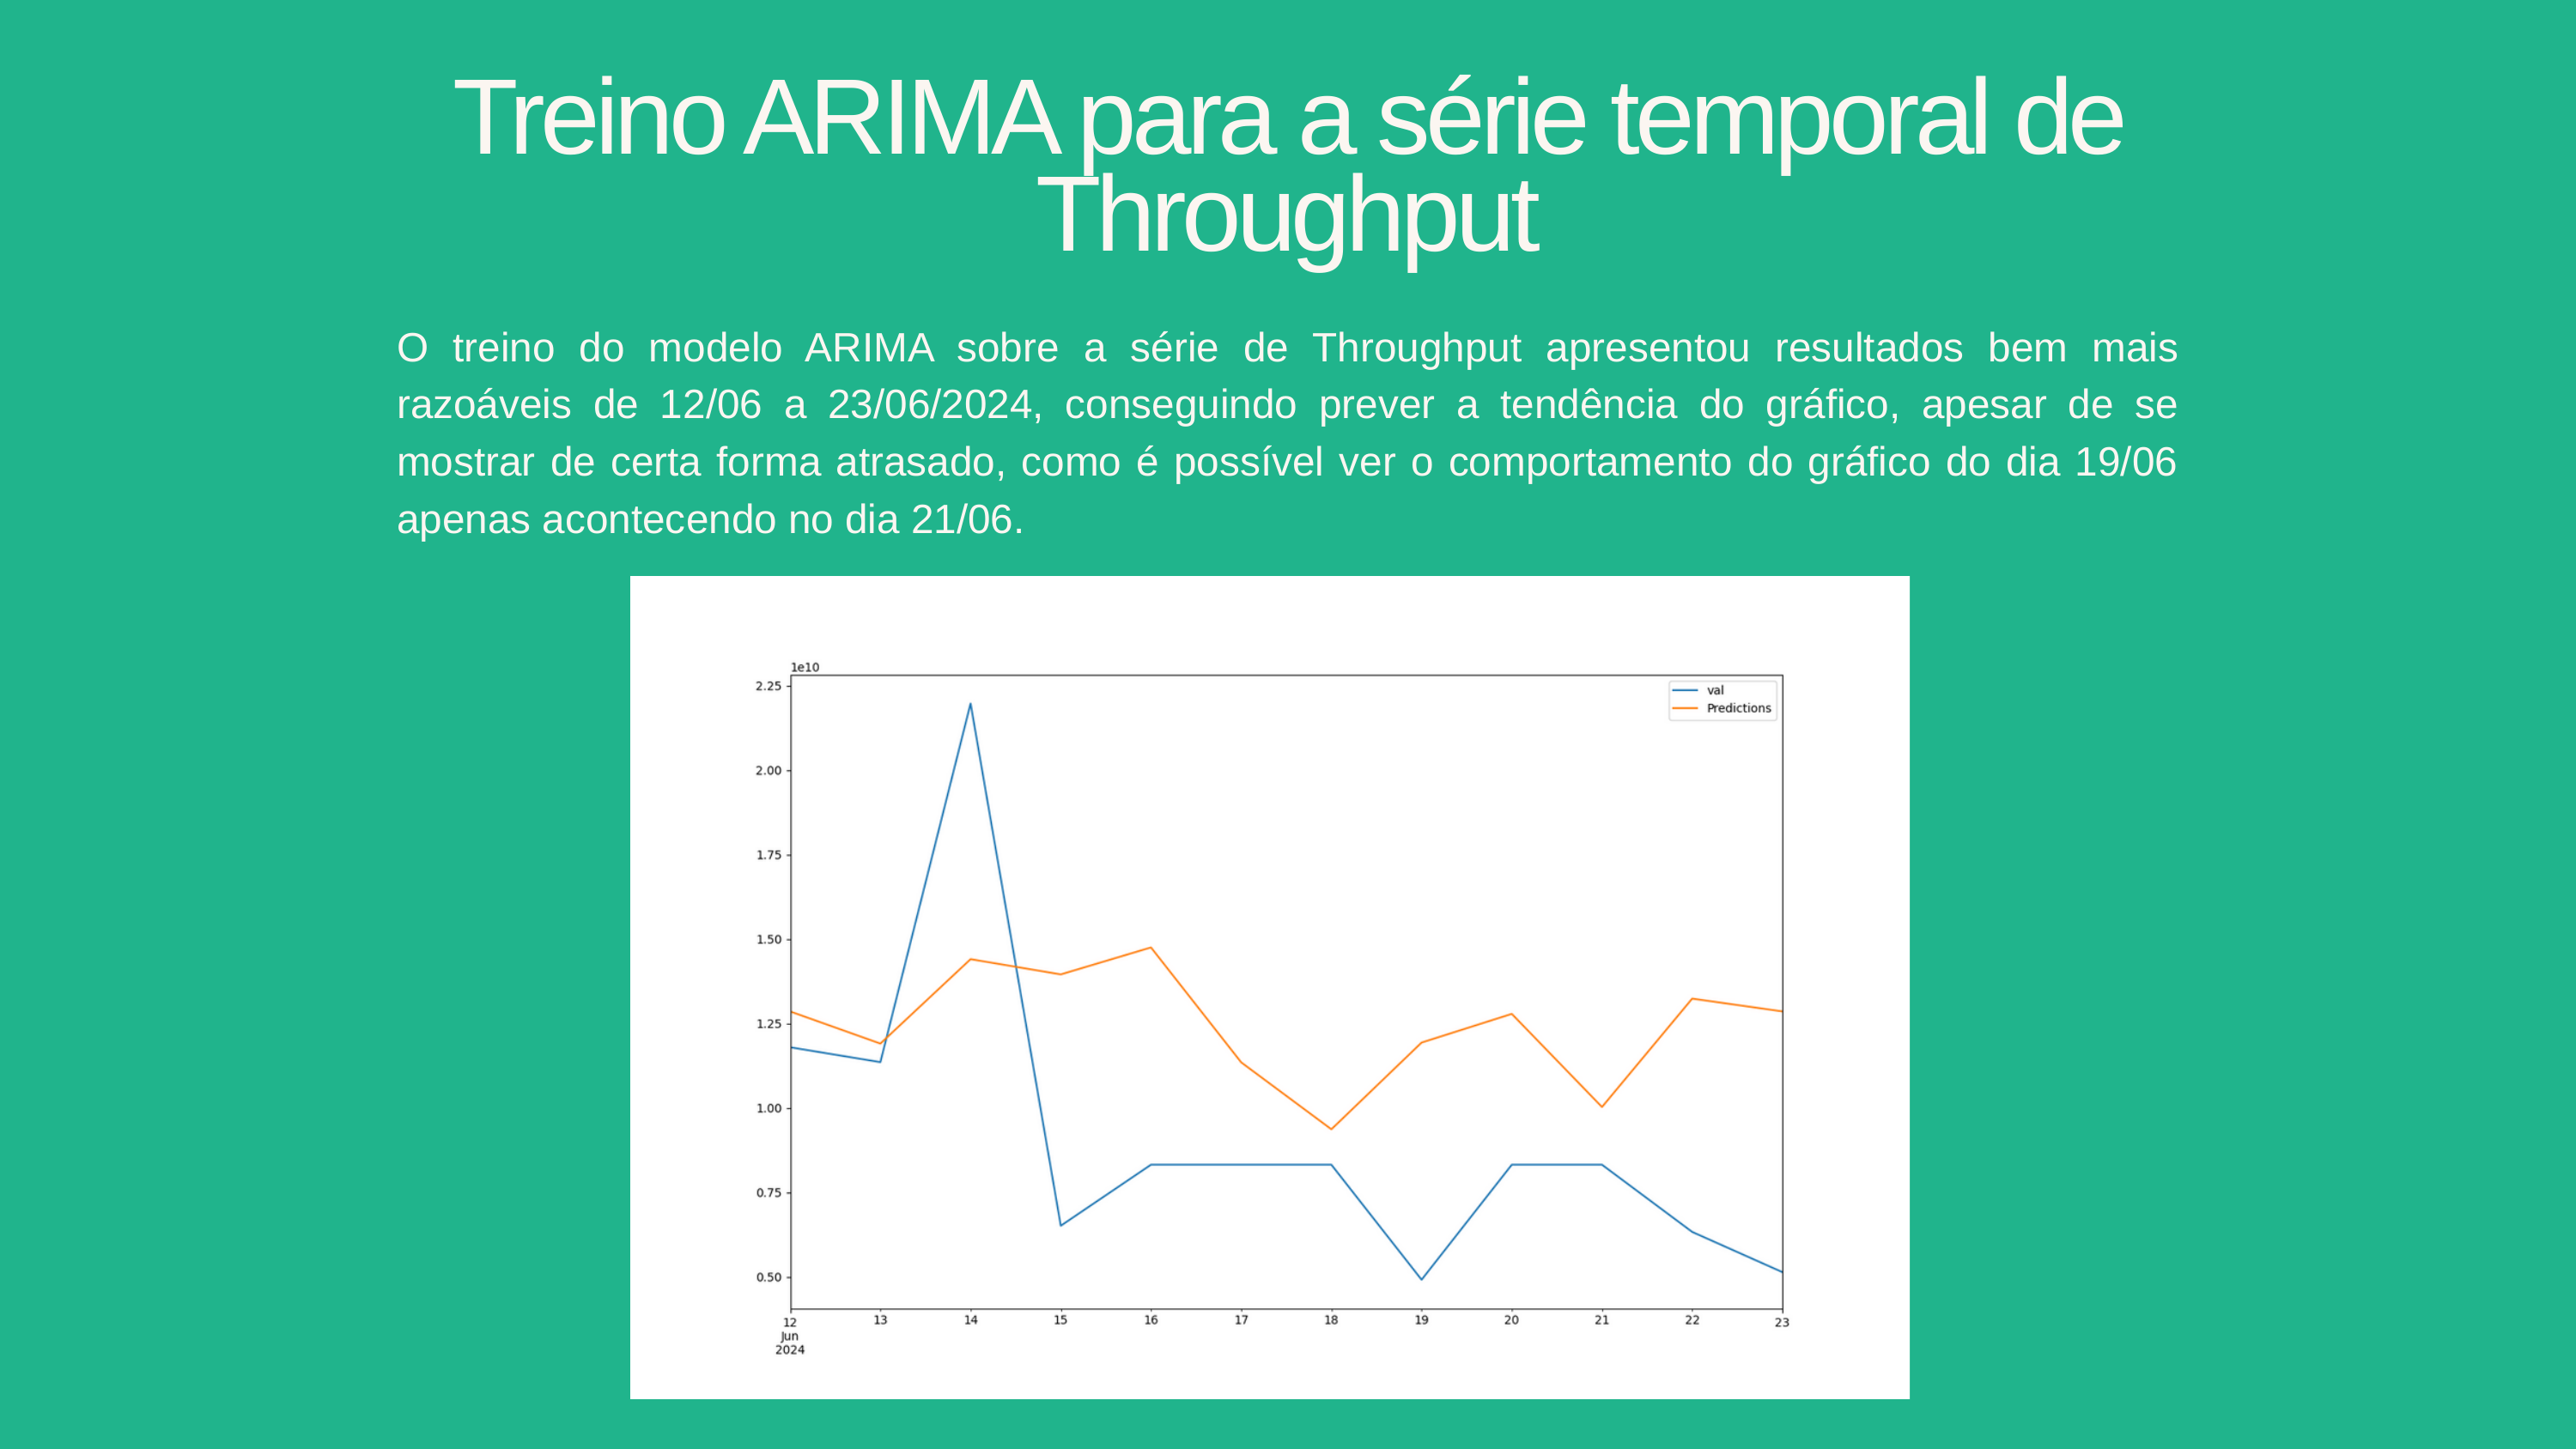

Treino ARIMA para a série temporal de Throughput
O treino do modelo ARIMA sobre a série de Throughput apresentou resultados bem mais razoáveis de 12/06 a 23/06/2024, conseguindo prever a tendência do gráfico, apesar de se mostrar de certa forma atrasado, como é possível ver o comportamento do gráfico do dia 19/06 apenas acontecendo no dia 21/06.